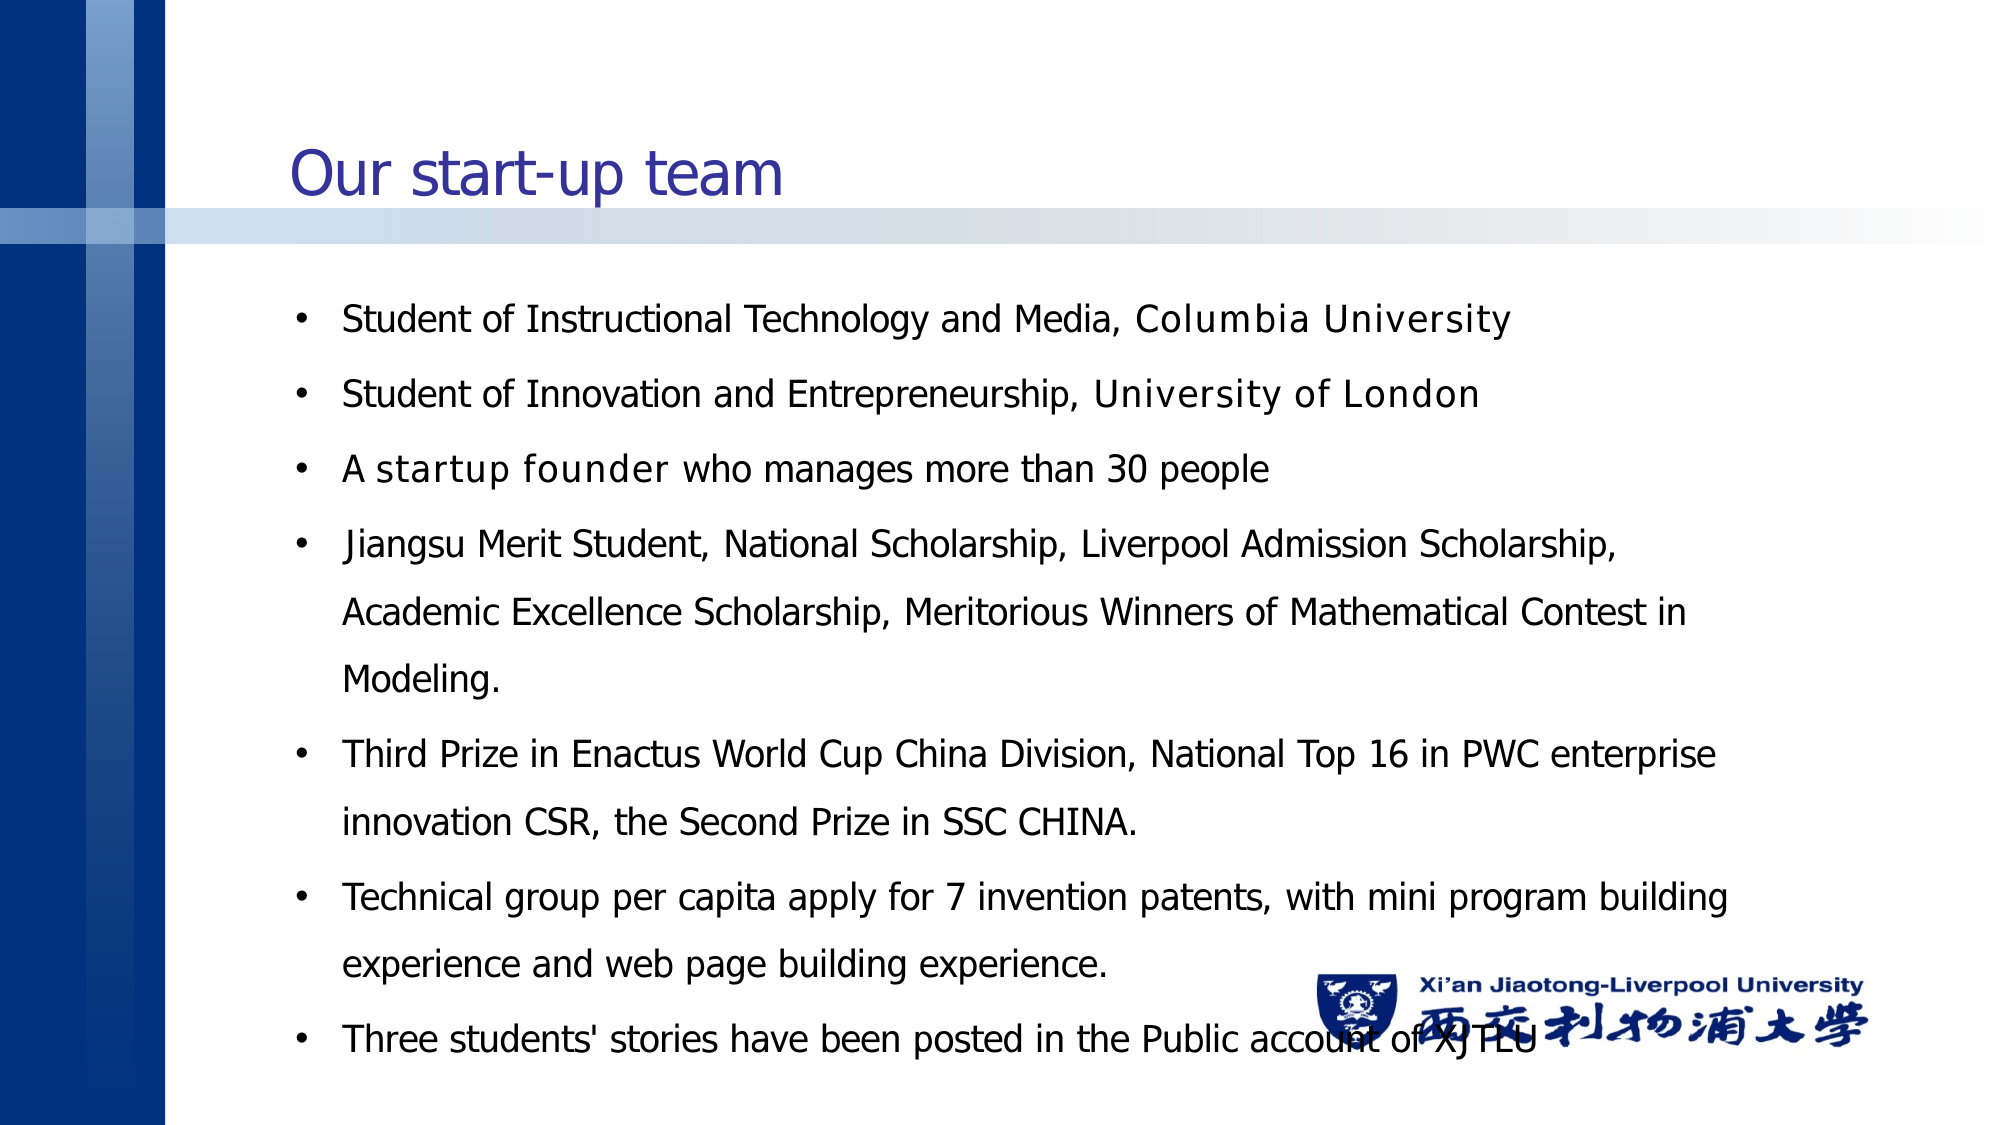

# Our start-up team
Student of Instructional Technology and Media, Columbia University
Student of Innovation and Entrepreneurship, University of London
A startup founder who manages more than 30 people
Jiangsu Merit Student, National Scholarship, Liverpool Admission Scholarship, Academic Excellence Scholarship, Meritorious Winners of Mathematical Contest in Modeling.
Third Prize in Enactus World Cup China Division, National Top 16 in PWC enterprise innovation CSR, the Second Prize in SSC CHINA.
Technical group per capita apply for 7 invention patents, with mini program building experience and web page building experience.
Three students' stories have been posted in the Public account of XJTLU